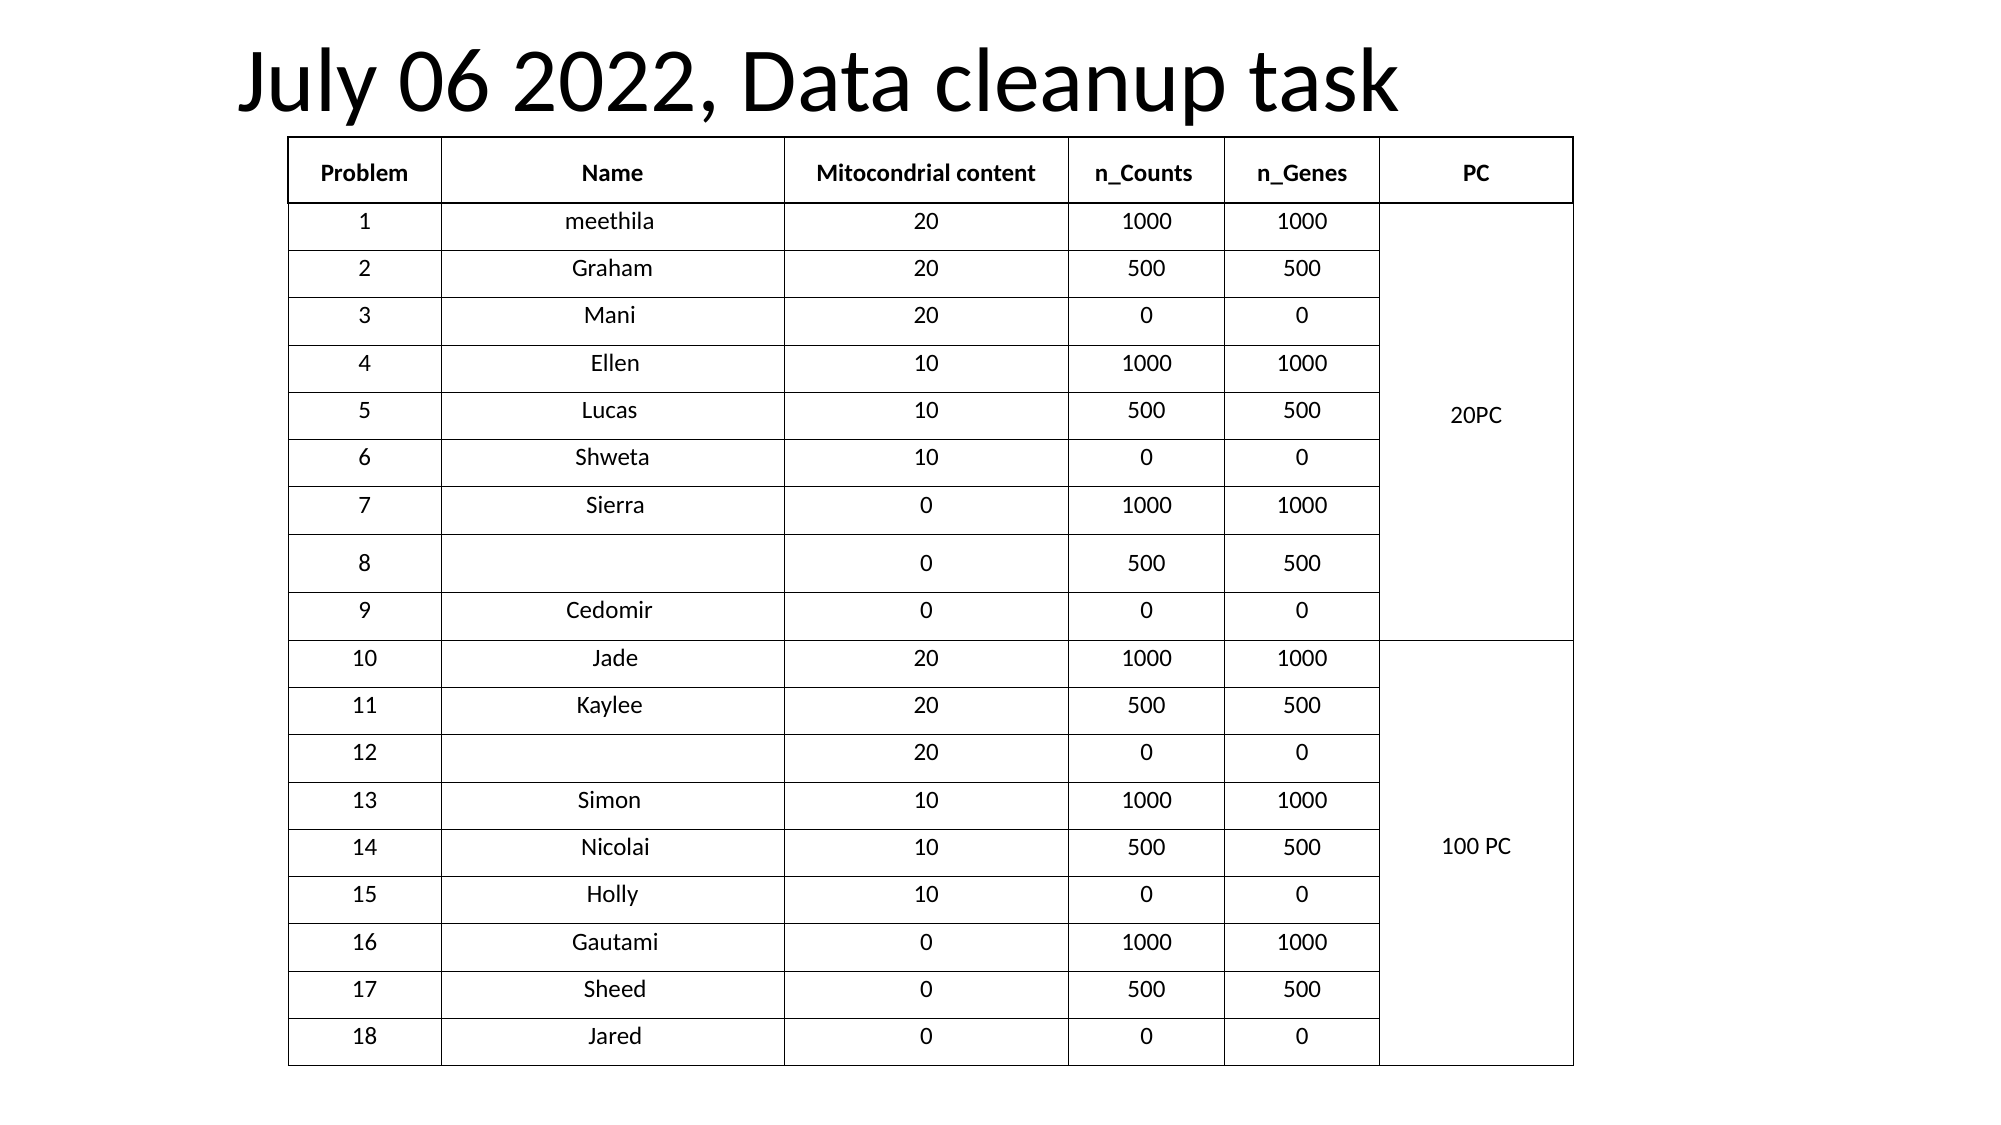

# July 06 2022, Data cleanup task
| Problem | Name | Mitocondrial content | n\_Counts | n\_Genes | PC |
| --- | --- | --- | --- | --- | --- |
| 1 | meethila | 20 | 1000 | 1000 | 20PC |
| 2 | Graham | 20 | 500 | 500 |  |
| 3 | Mani | 20 | 0 | 0 |  |
| 4 | Ellen | 10 | 1000 | 1000 |  |
| 5 | Lucas | 10 | 500 | 500 |  |
| 6 | Shweta | 10 | 0 | 0 |  |
| 7 | Sierra | 0 | 1000 | 1000 |  |
| 8 |  | 0 | 500 | 500 |  |
| 9 | Cedomir | 0 | 0 | 0 |  |
| 10 | Jade | 20 | 1000 | 1000 | 100 PC |
| 11 | Kaylee | 20 | 500 | 500 |  |
| 12 |  | 20 | 0 | 0 |  |
| 13 | Simon | 10 | 1000 | 1000 |  |
| 14 | Nicolai | 10 | 500 | 500 |  |
| 15 | Holly | 10 | 0 | 0 |  |
| 16 | Gautami | 0 | 1000 | 1000 |  |
| 17 | Sheed | 0 | 500 | 500 |  |
| 18 | Jared | 0 | 0 | 0 |  |